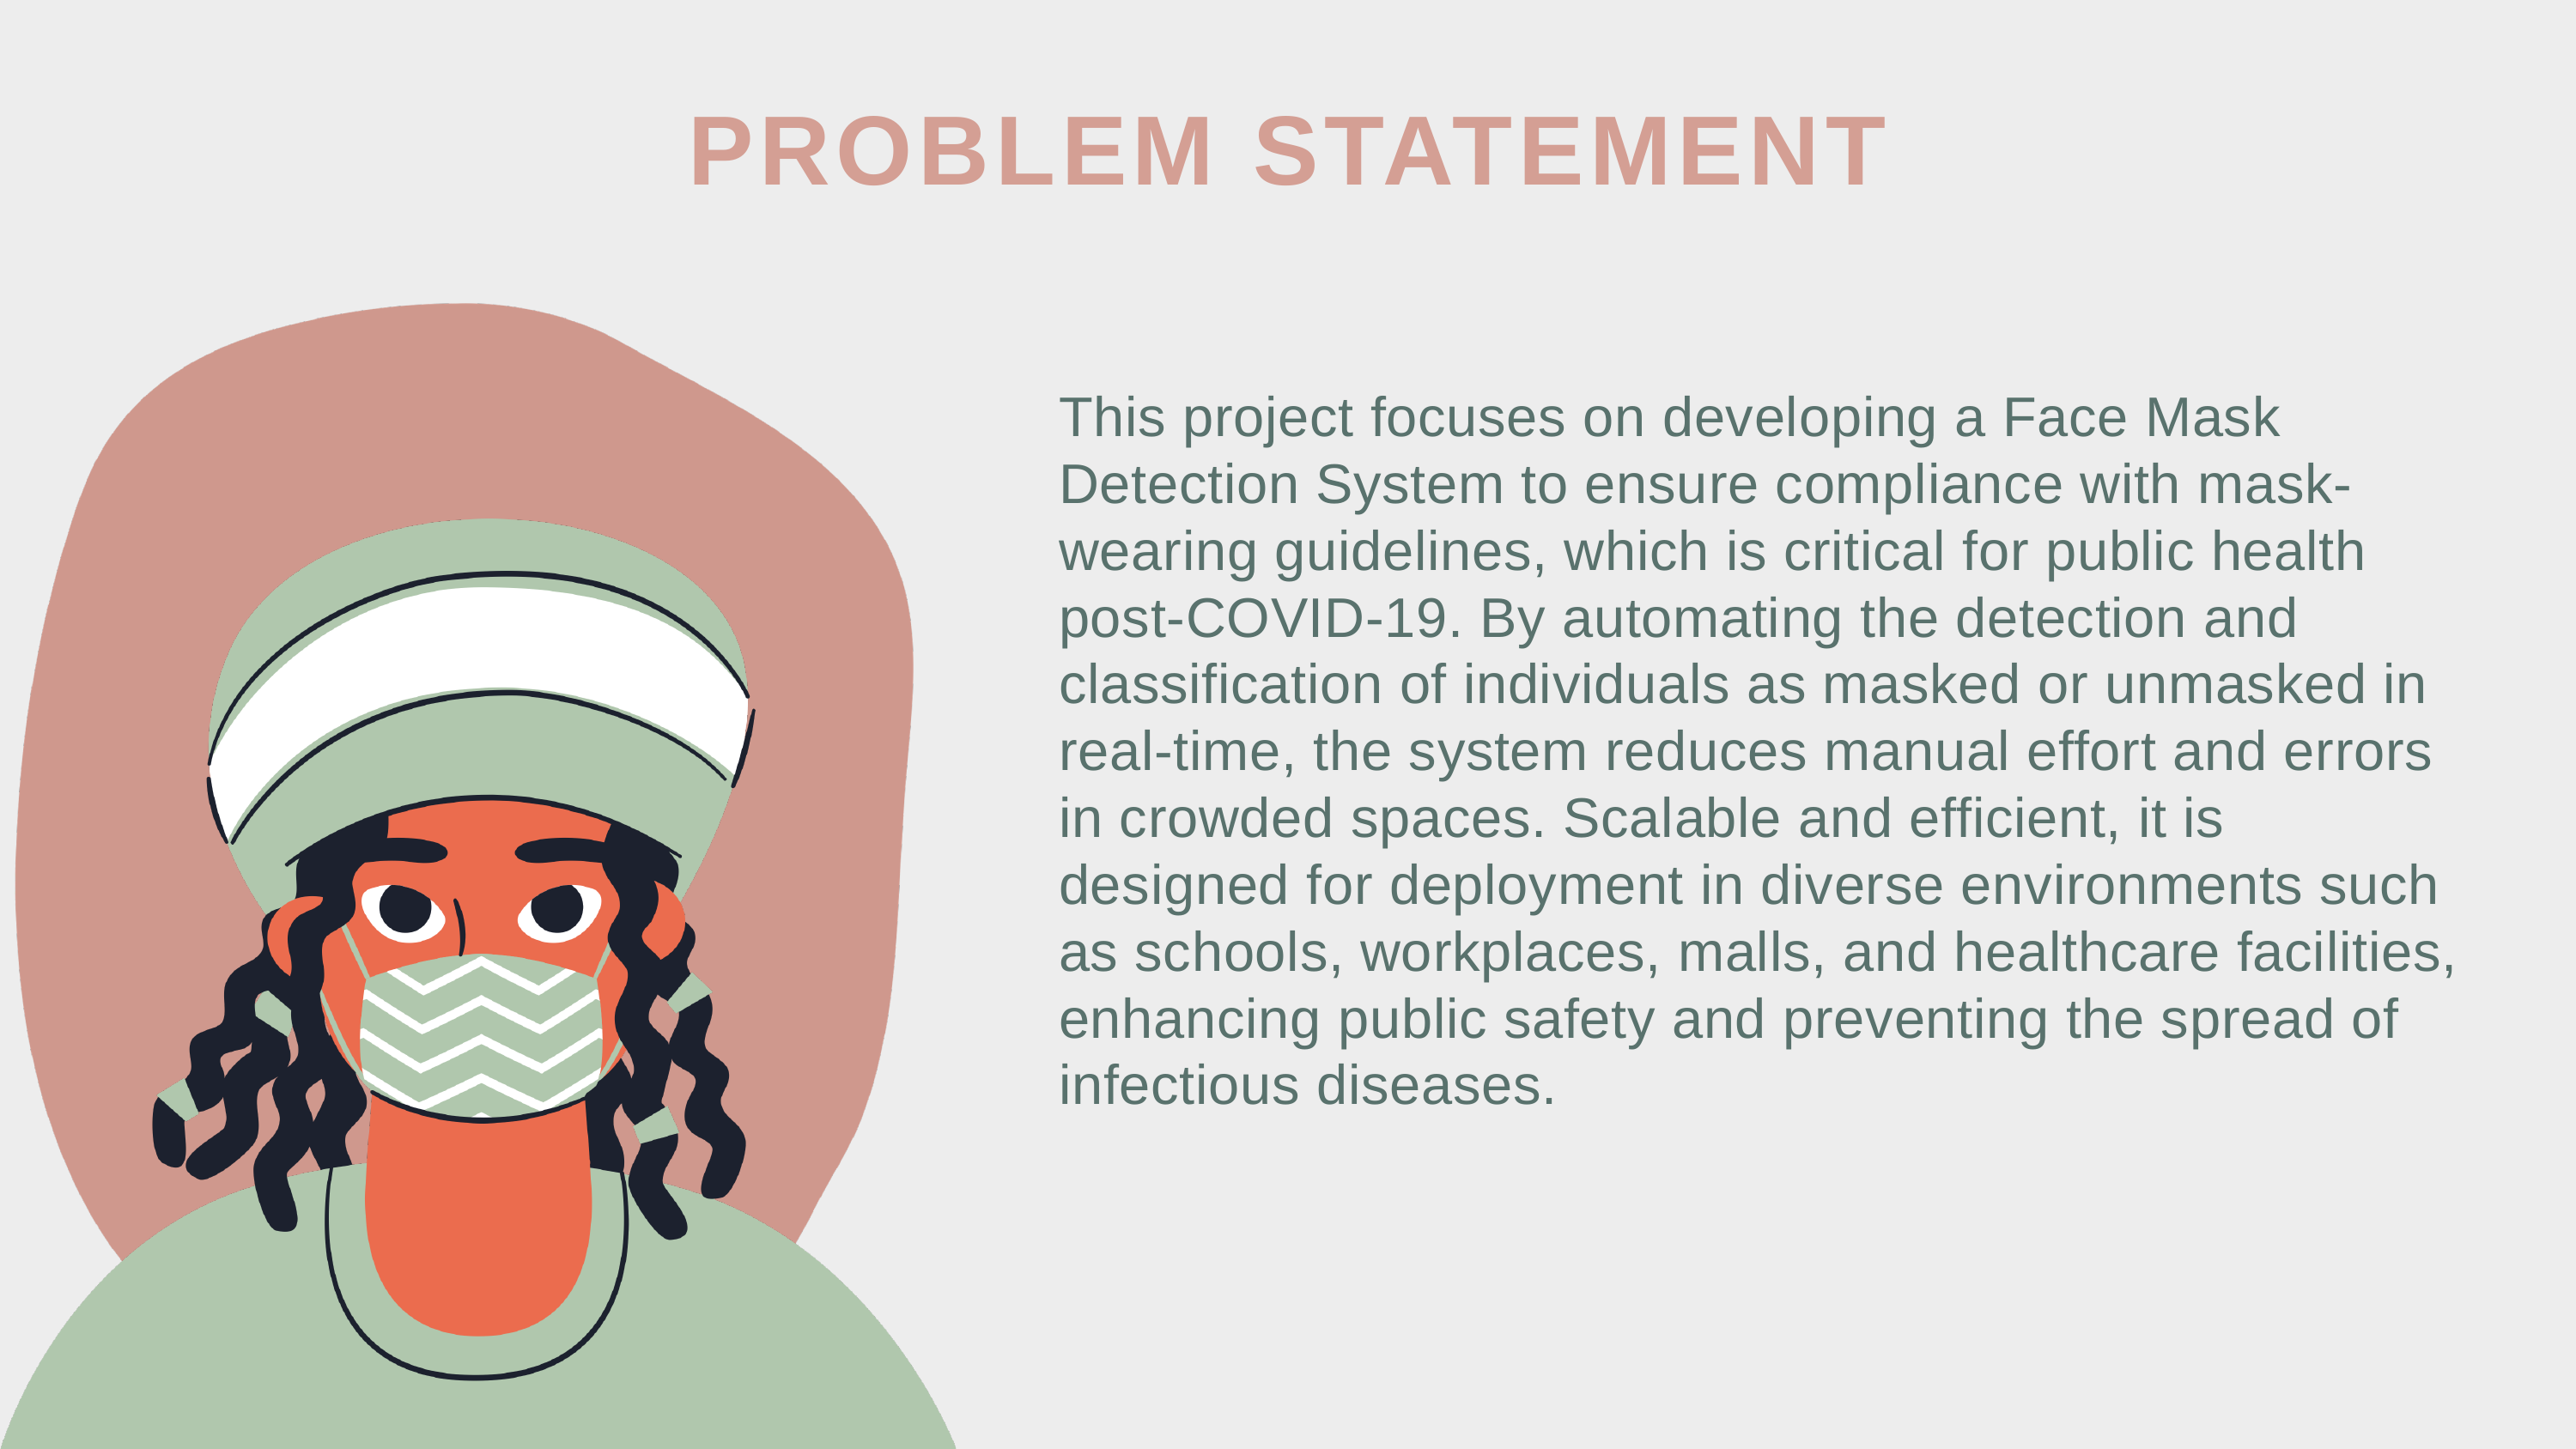

PROBLEM STATEMENT

This project focuses on developing a Face Mask Detection System to ensure compliance with mask-wearing guidelines, which is critical for public health post-COVID-19. By automating the detection and classification of individuals as masked or unmasked in real-time, the system reduces manual effort and errors in crowded spaces. Scalable and efficient, it is designed for deployment in diverse environments such as schools, workplaces, malls, and healthcare facilities, enhancing public safety and preventing the spread of infectious diseases.